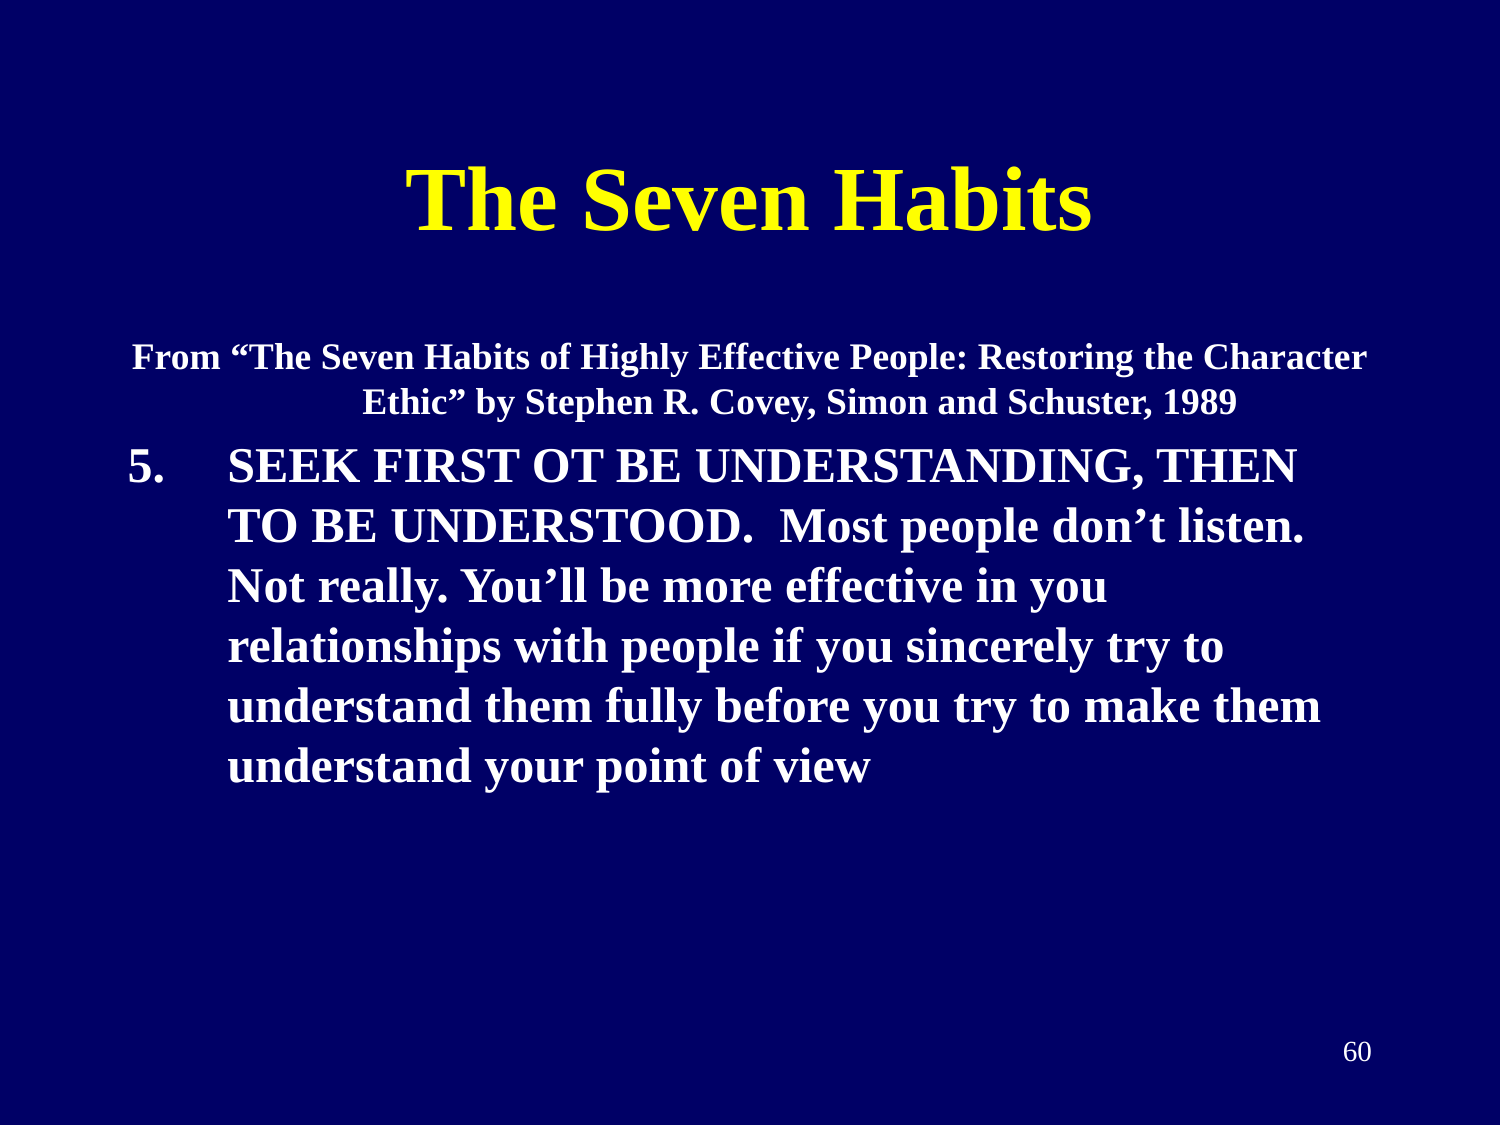

# The Seven Habits
From “The Seven Habits of Highly Effective People: Restoring the Character Ethic” by Stephen R. Covey, Simon and Schuster, 1989
SEEK FIRST OT BE UNDERSTANDING, THEN TO BE UNDERSTOOD.  Most people don’t listen.  Not really. You’ll be more effective in you relationships with people if you sincerely try to understand them fully before you try to make them understand your point of view
60